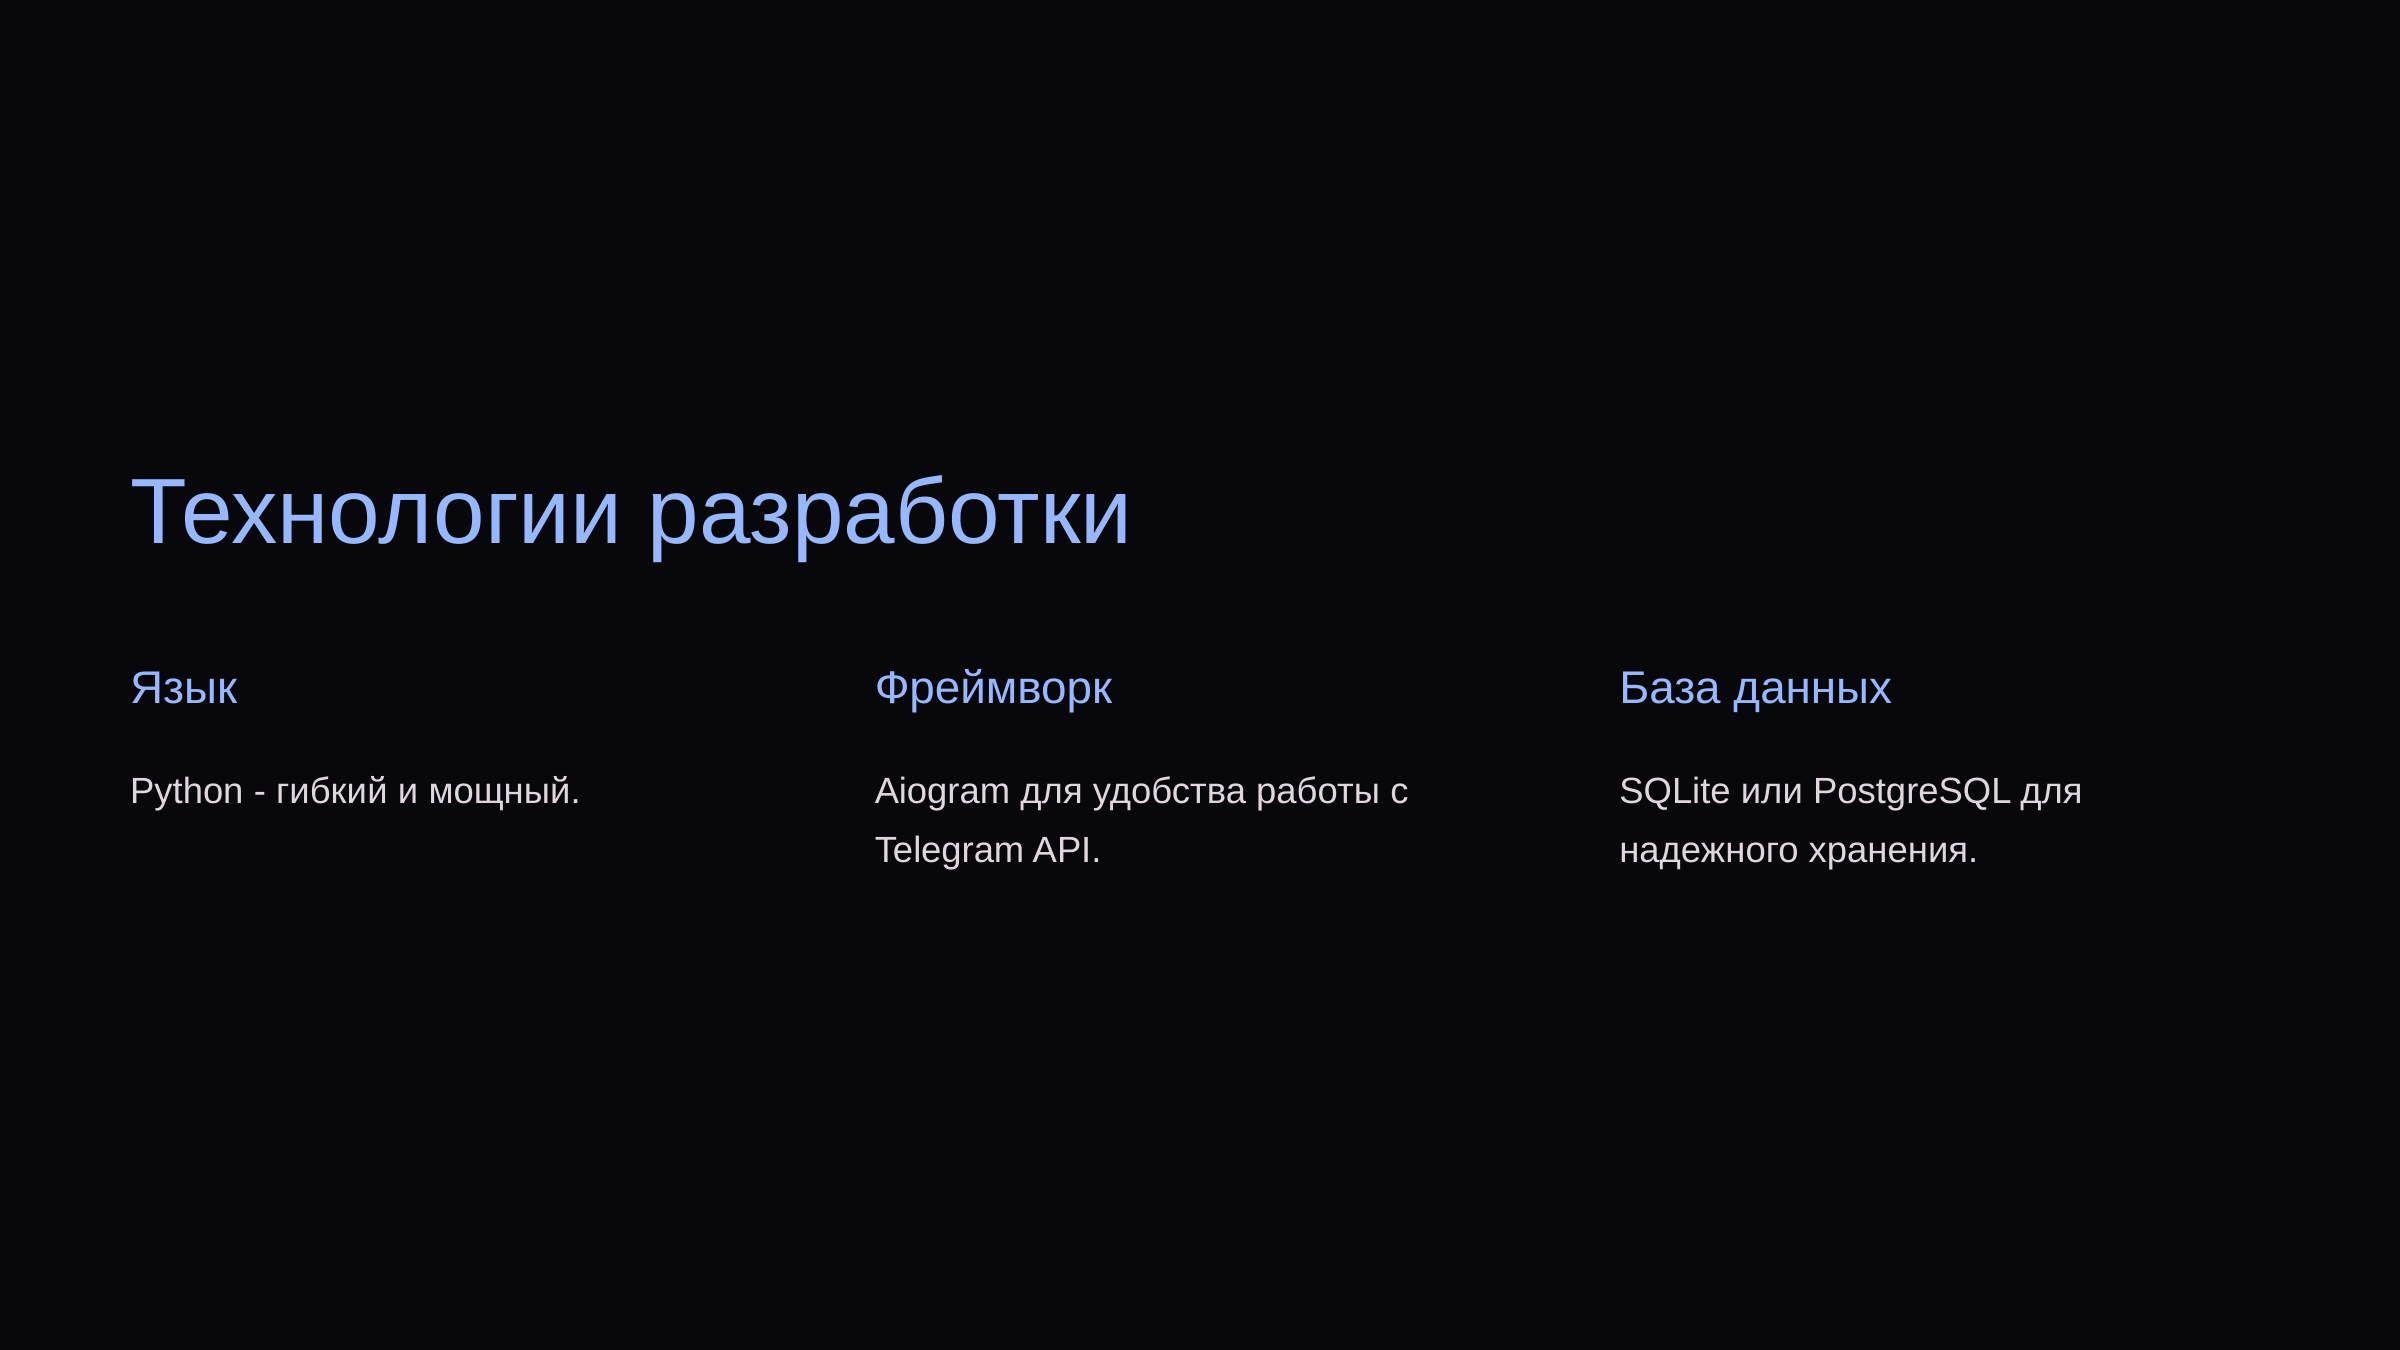

Технологии разработки
Язык
Фреймворк
База данных
Python - гибкий и мощный.
Aiogram для удобства работы с Telegram API.
SQLite или PostgreSQL для надежного хранения.